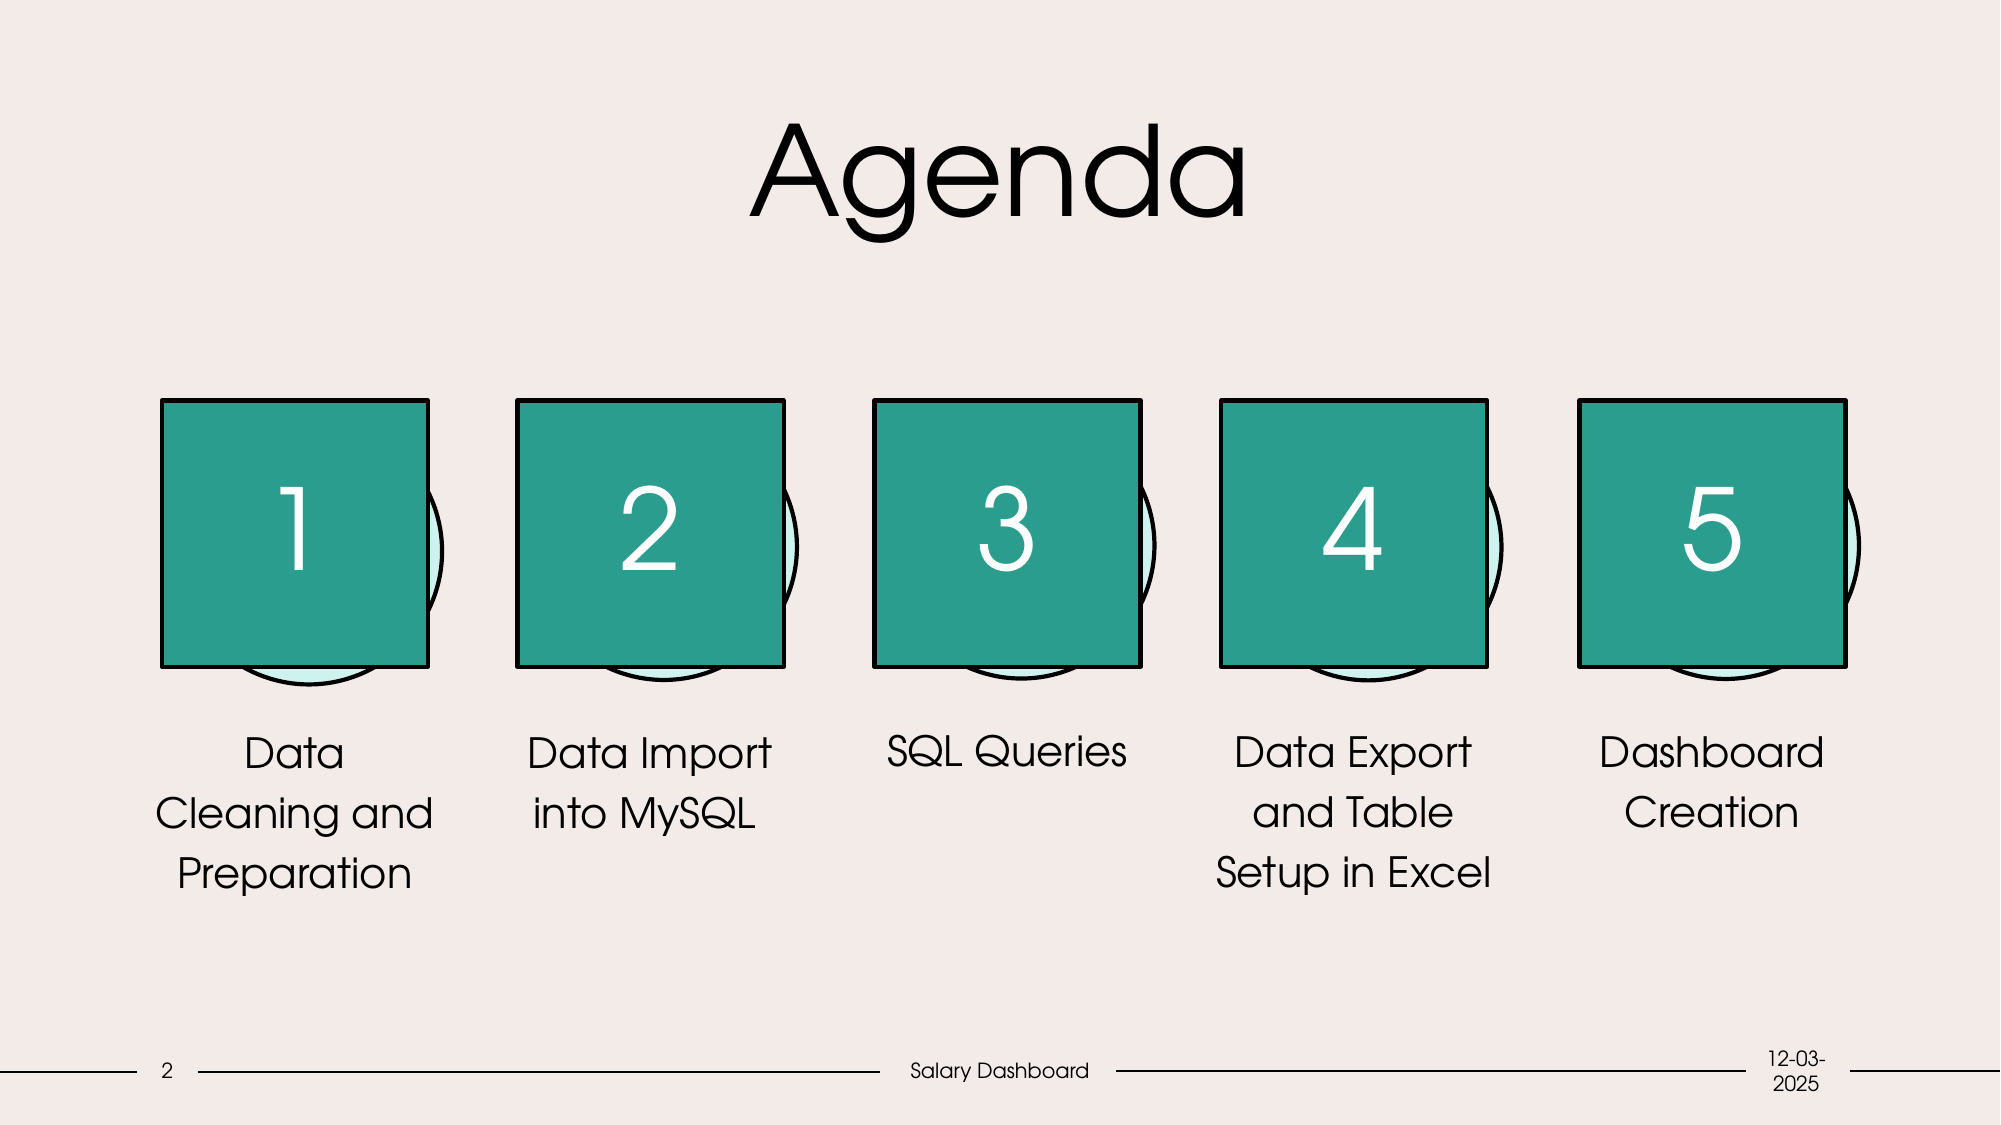

# Agenda
1
2
3
4
5
SQL Queries

Data Export and Table Setup in Excel

Dashboard Creation

Data Cleaning and Preparation

Data Import into MySQL

2
Salary Dashboard
12-03-2025